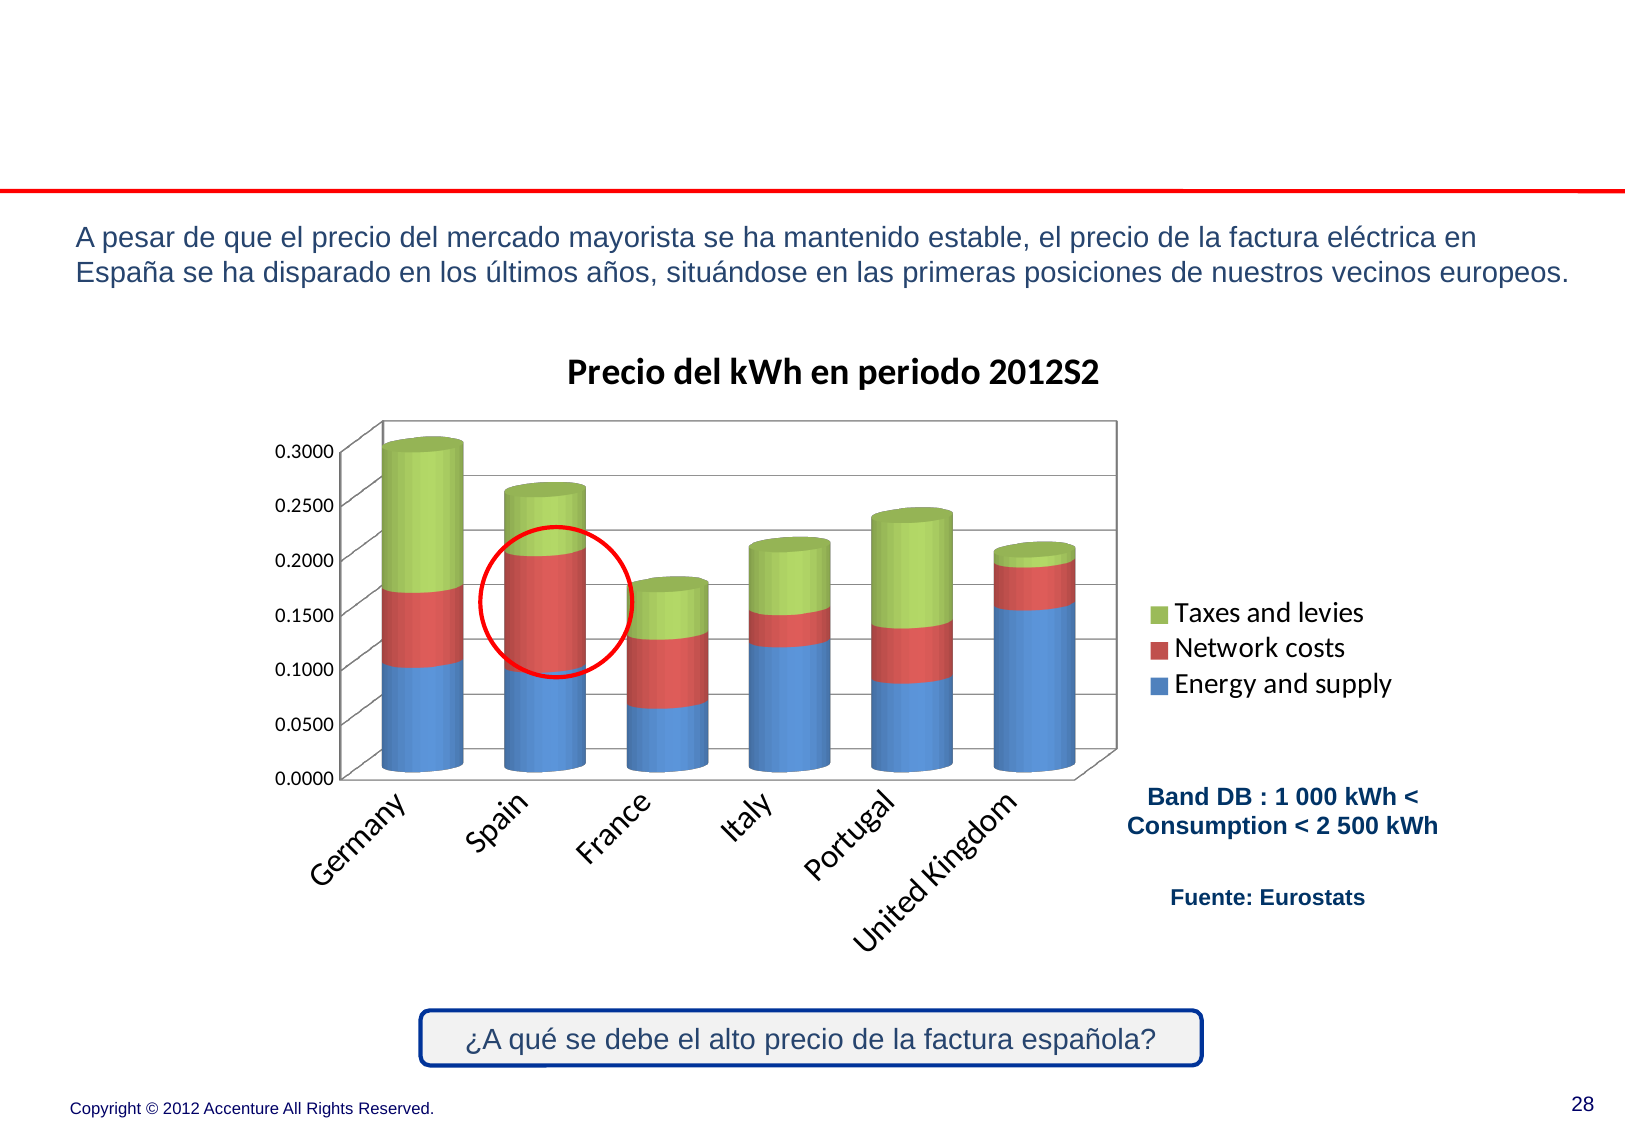

#
A pesar de que el precio del mercado mayorista se ha mantenido estable, el precio de la factura eléctrica en España se ha disparado en los últimos años, situándose en las primeras posiciones de nuestros vecinos europeos.

[unsupported chart]

Band DB : 1 000 kWh < Consumption < 2 500 kWh
Fuente: Eurostats
¿A qué se debe el alto precio de la factura española?